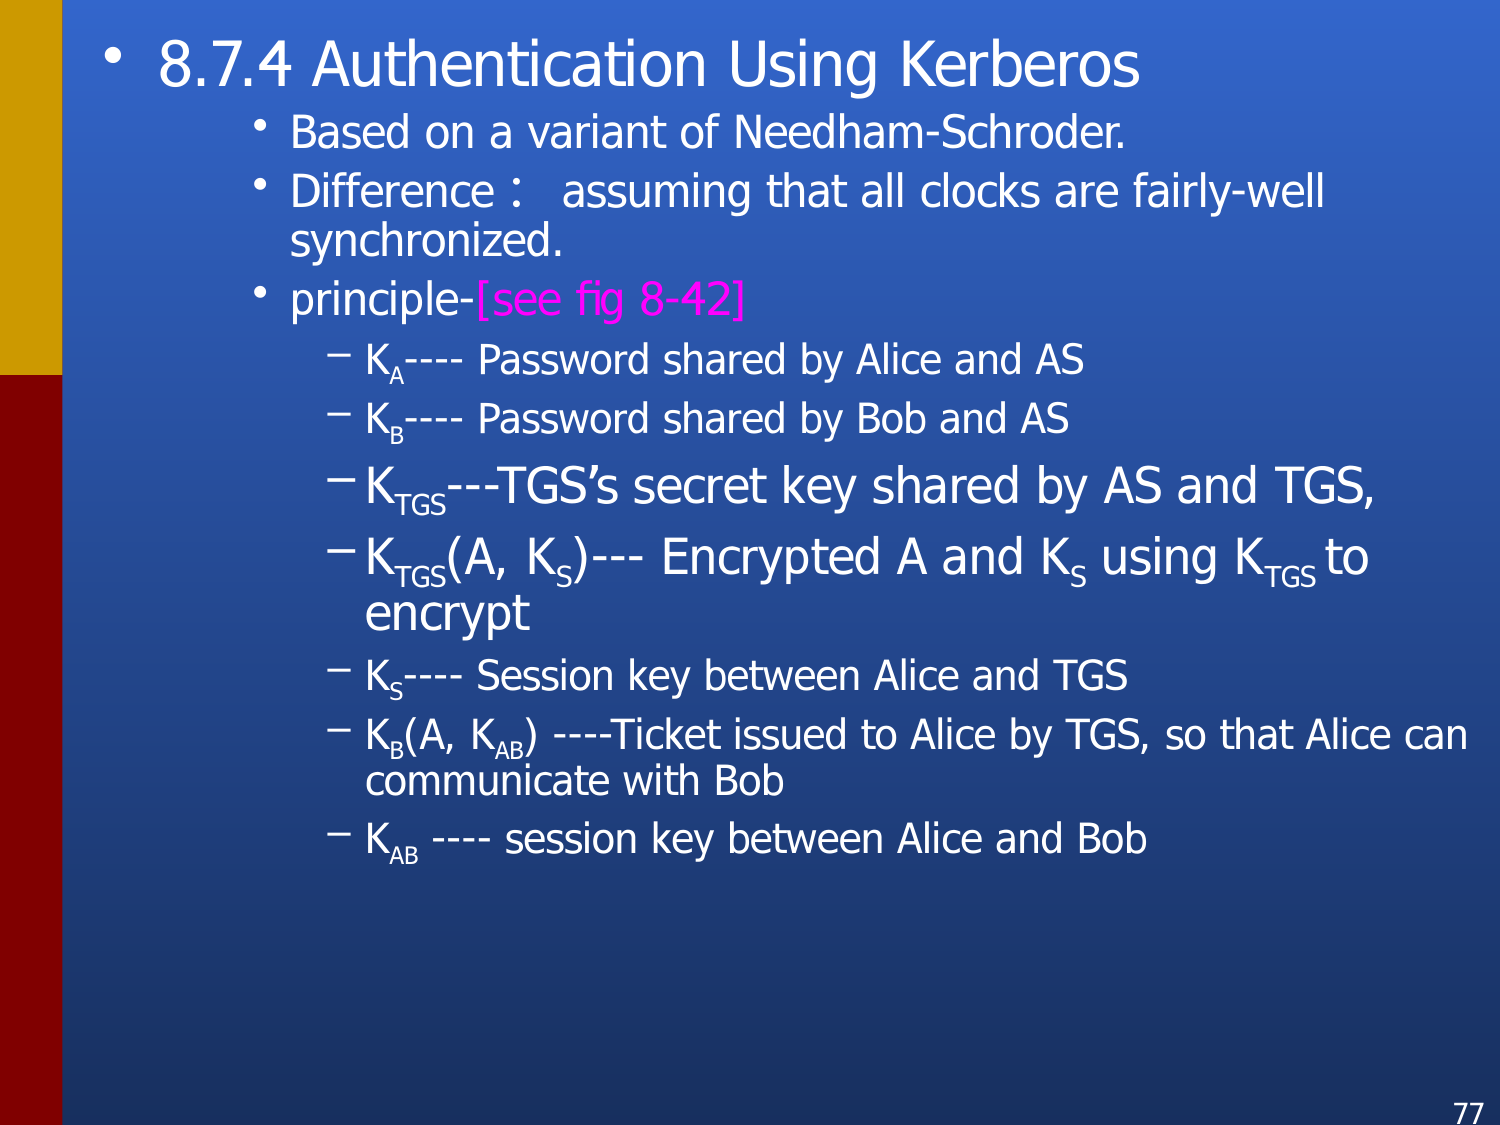

8.7.4 Authentication Using Kerberos
Based on a variant of Needham-Schroder.
Difference：assuming that all clocks are fairly-well synchronized.
principle-[see fig 8-42]
KA---- Password shared by Alice and AS
KB---- Password shared by Bob and AS
KTGS---TGS’s secret key shared by AS and TGS,
KTGS(A, KS)--- Encrypted A and KS using KTGS to encrypt
KS---- Session key between Alice and TGS
KB(A, KAB) ----Ticket issued to Alice by TGS, so that Alice can communicate with Bob
KAB ---- session key between Alice and Bob
77